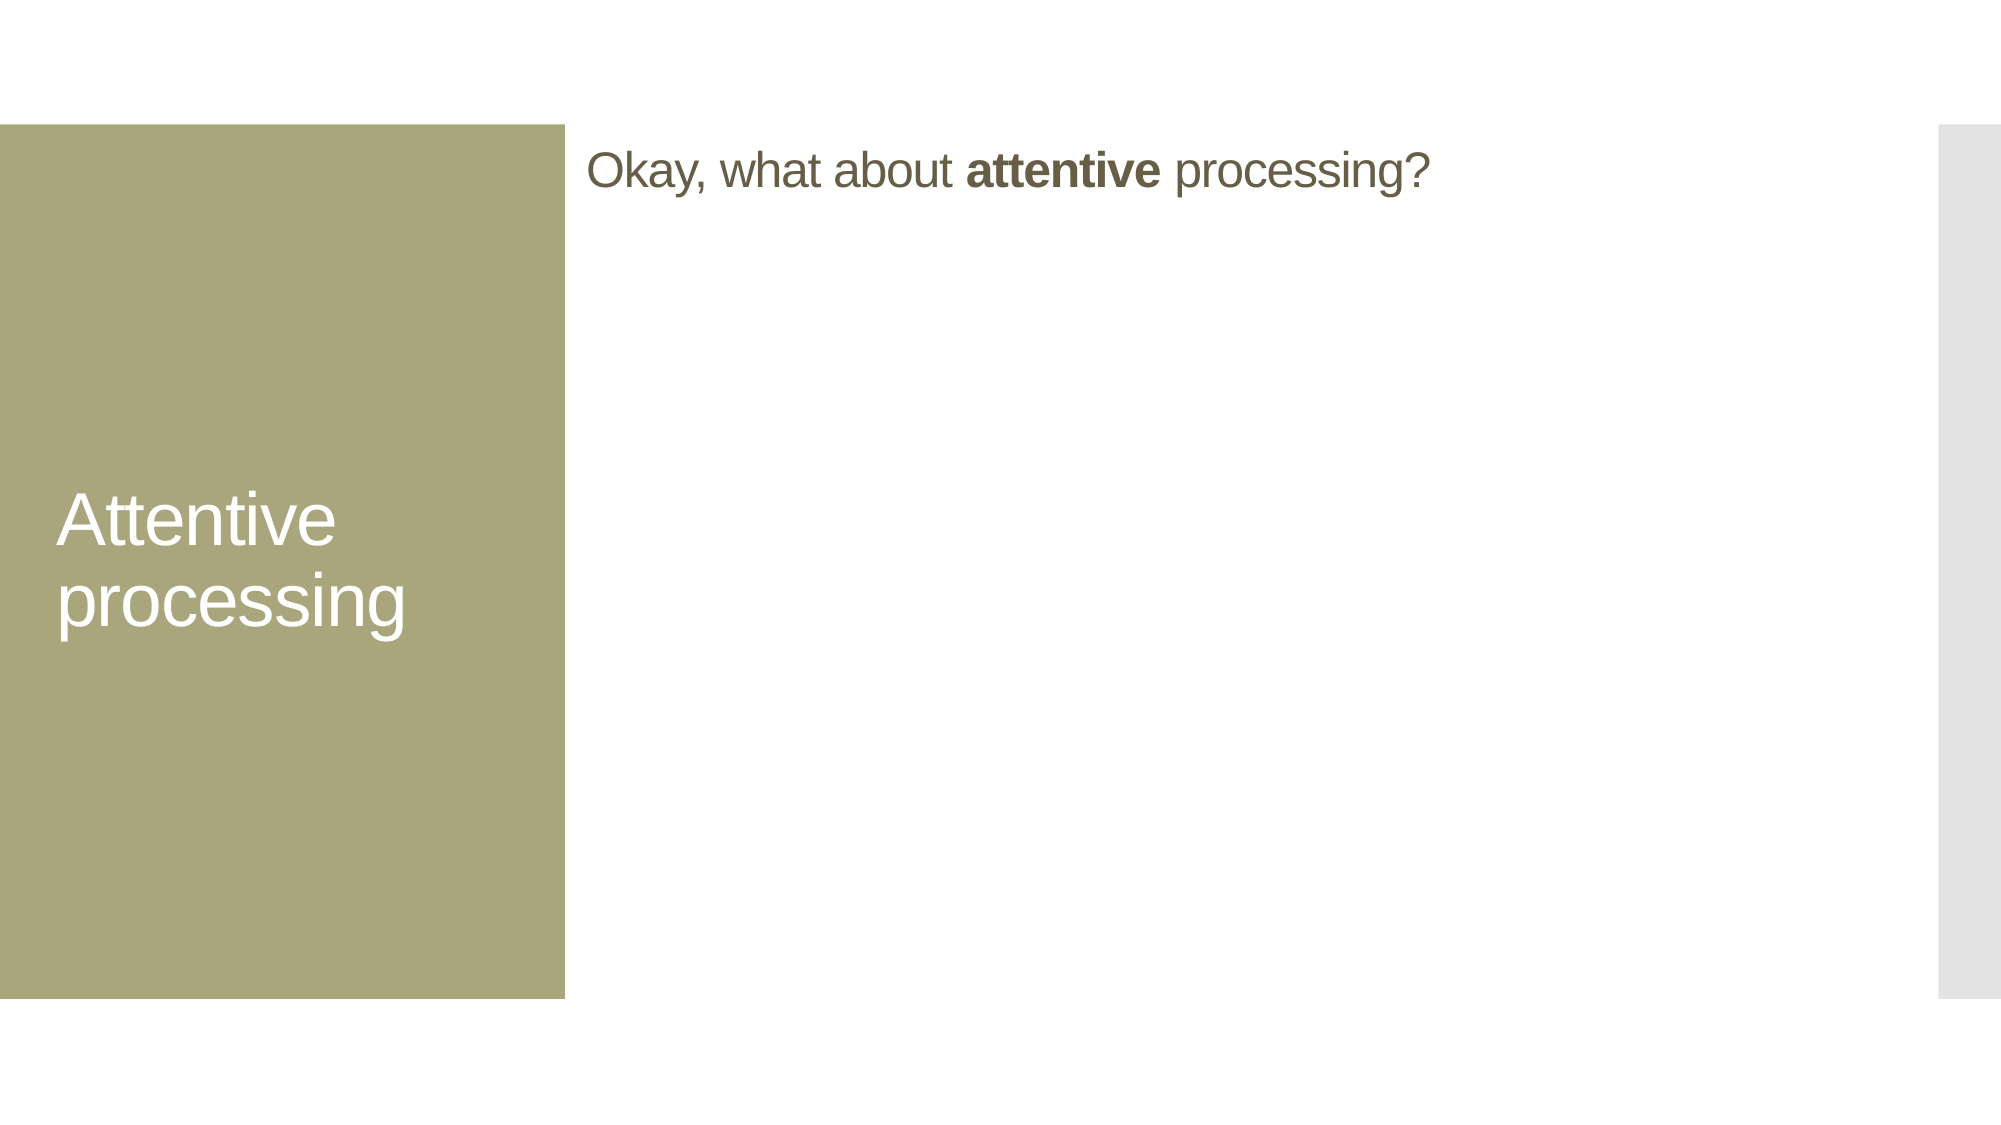

# Okay, what about attentive processing?
Attentive processing